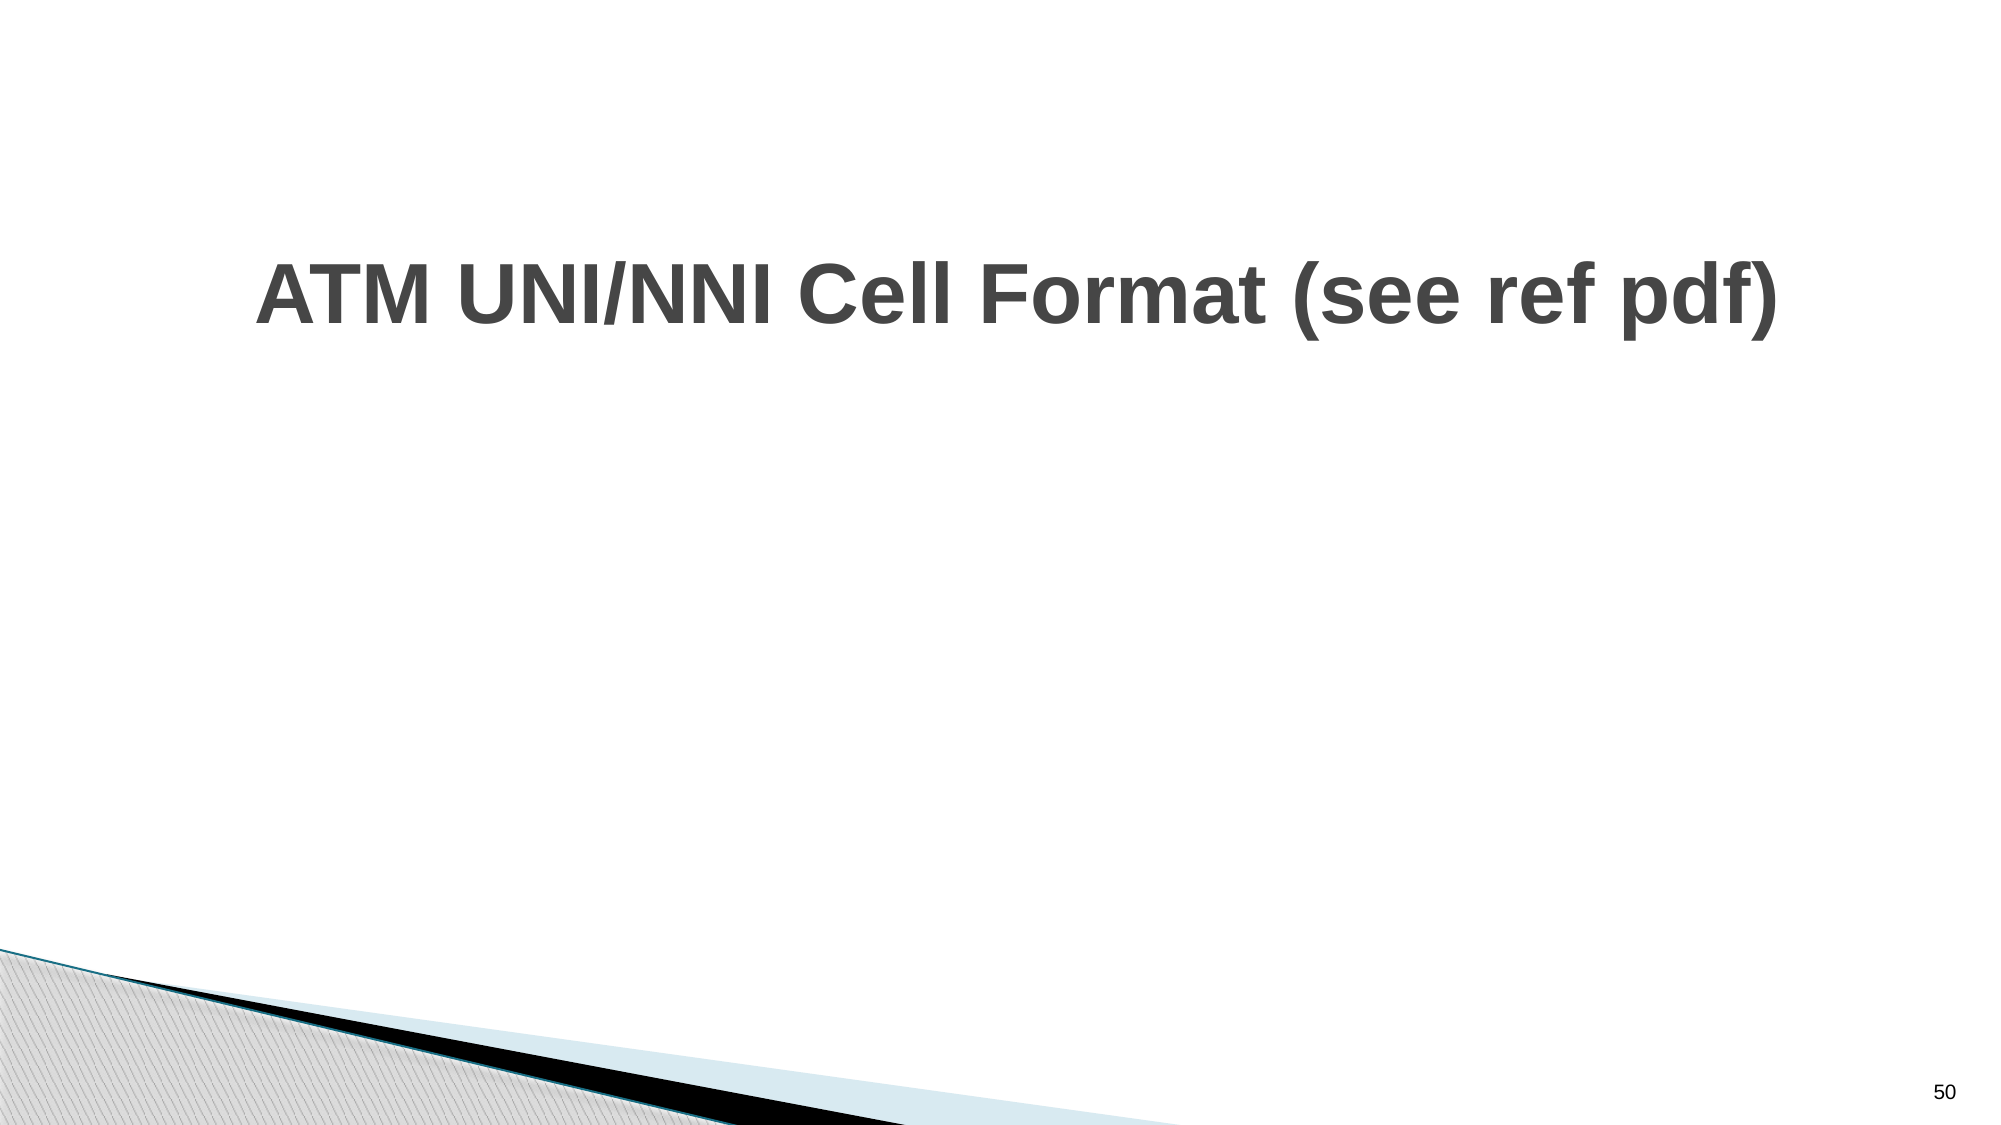

# ATM UNI/NNI Cell Format (see ref pdf)
50